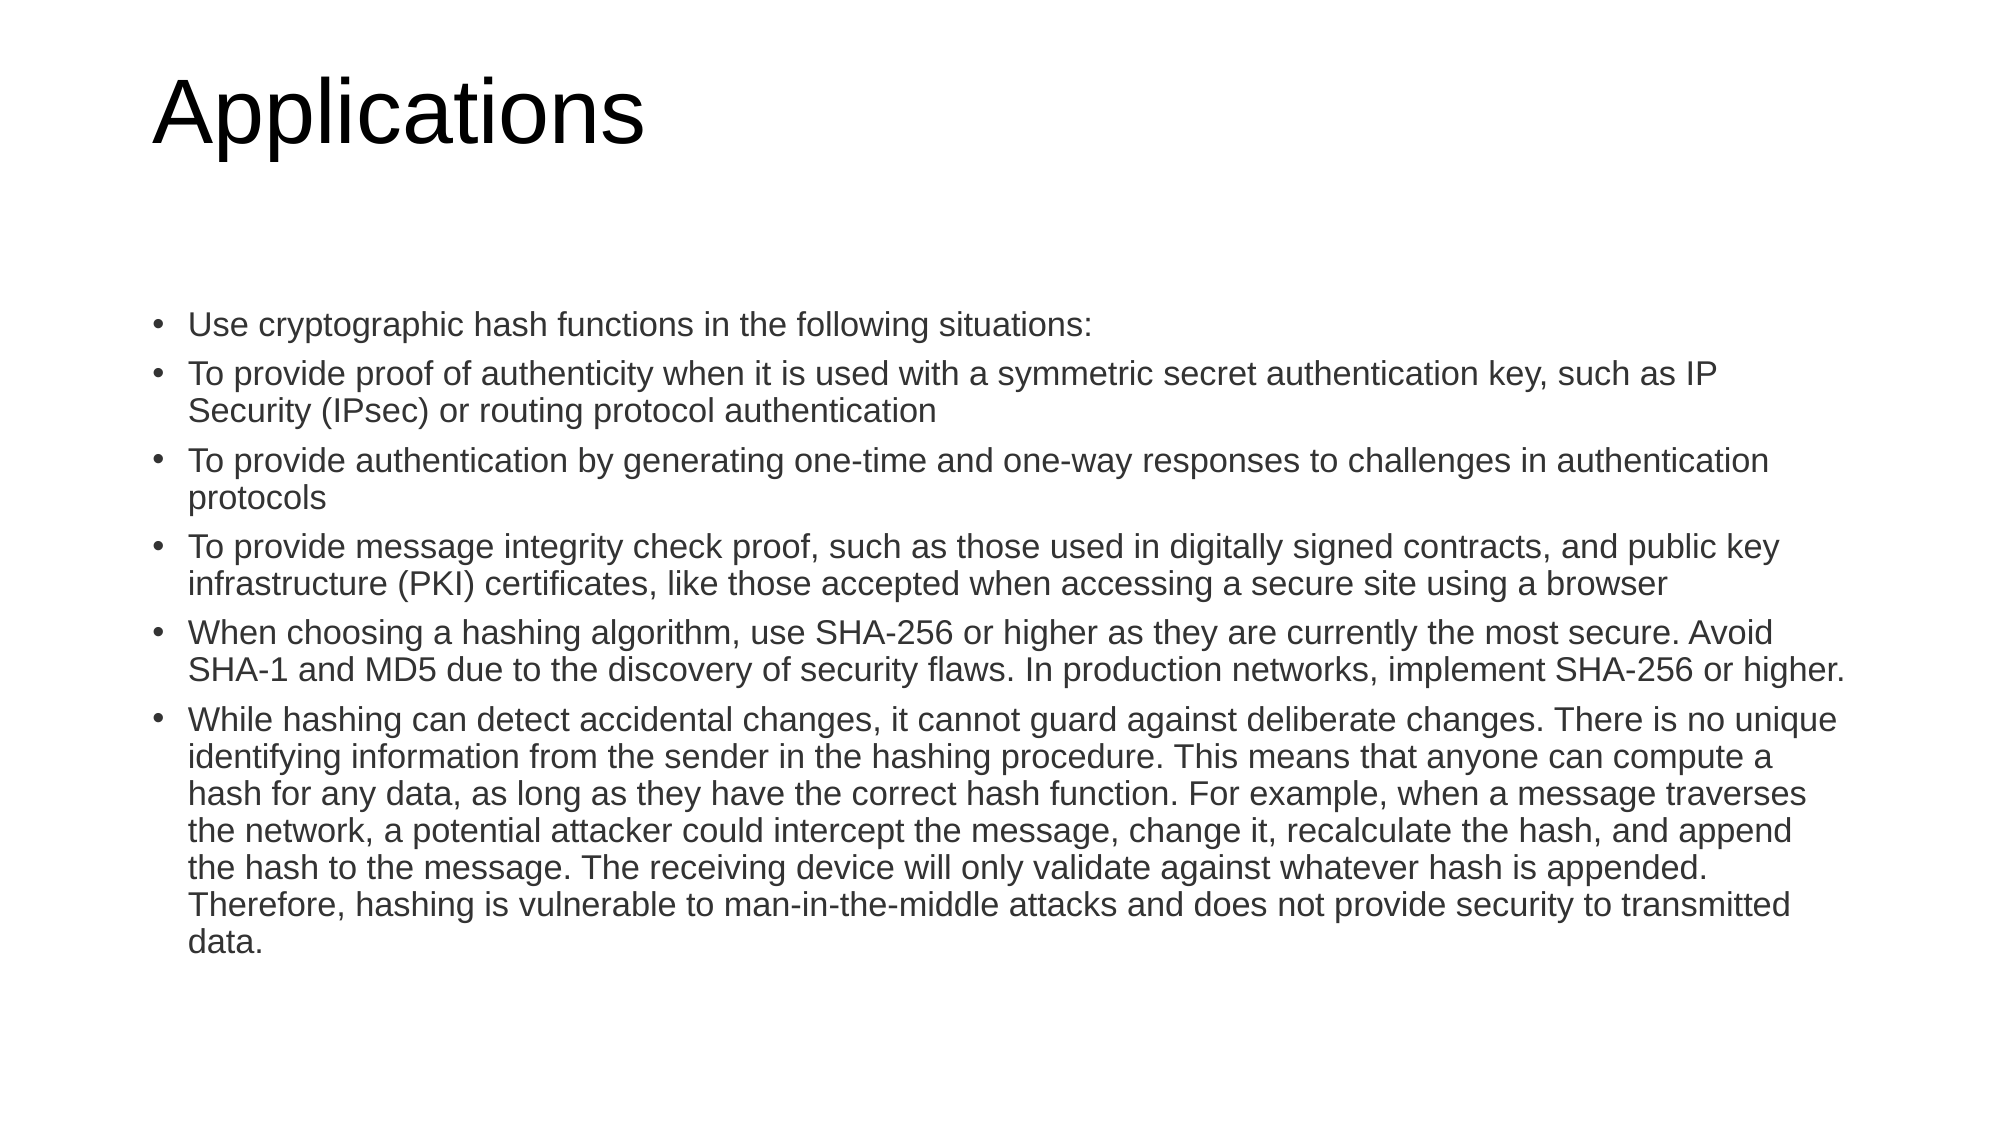

# Applications
Use cryptographic hash functions in the following situations:
To provide proof of authenticity when it is used with a symmetric secret authentication key, such as IP Security (IPsec) or routing protocol authentication
To provide authentication by generating one-time and one-way responses to challenges in authentication protocols
To provide message integrity check proof, such as those used in digitally signed contracts, and public key infrastructure (PKI) certificates, like those accepted when accessing a secure site using a browser
When choosing a hashing algorithm, use SHA-256 or higher as they are currently the most secure. Avoid SHA-1 and MD5 due to the discovery of security flaws. In production networks, implement SHA-256 or higher.
While hashing can detect accidental changes, it cannot guard against deliberate changes. There is no unique identifying information from the sender in the hashing procedure. This means that anyone can compute a hash for any data, as long as they have the correct hash function. For example, when a message traverses the network, a potential attacker could intercept the message, change it, recalculate the hash, and append the hash to the message. The receiving device will only validate against whatever hash is appended. Therefore, hashing is vulnerable to man-in-the-middle attacks and does not provide security to transmitted data.